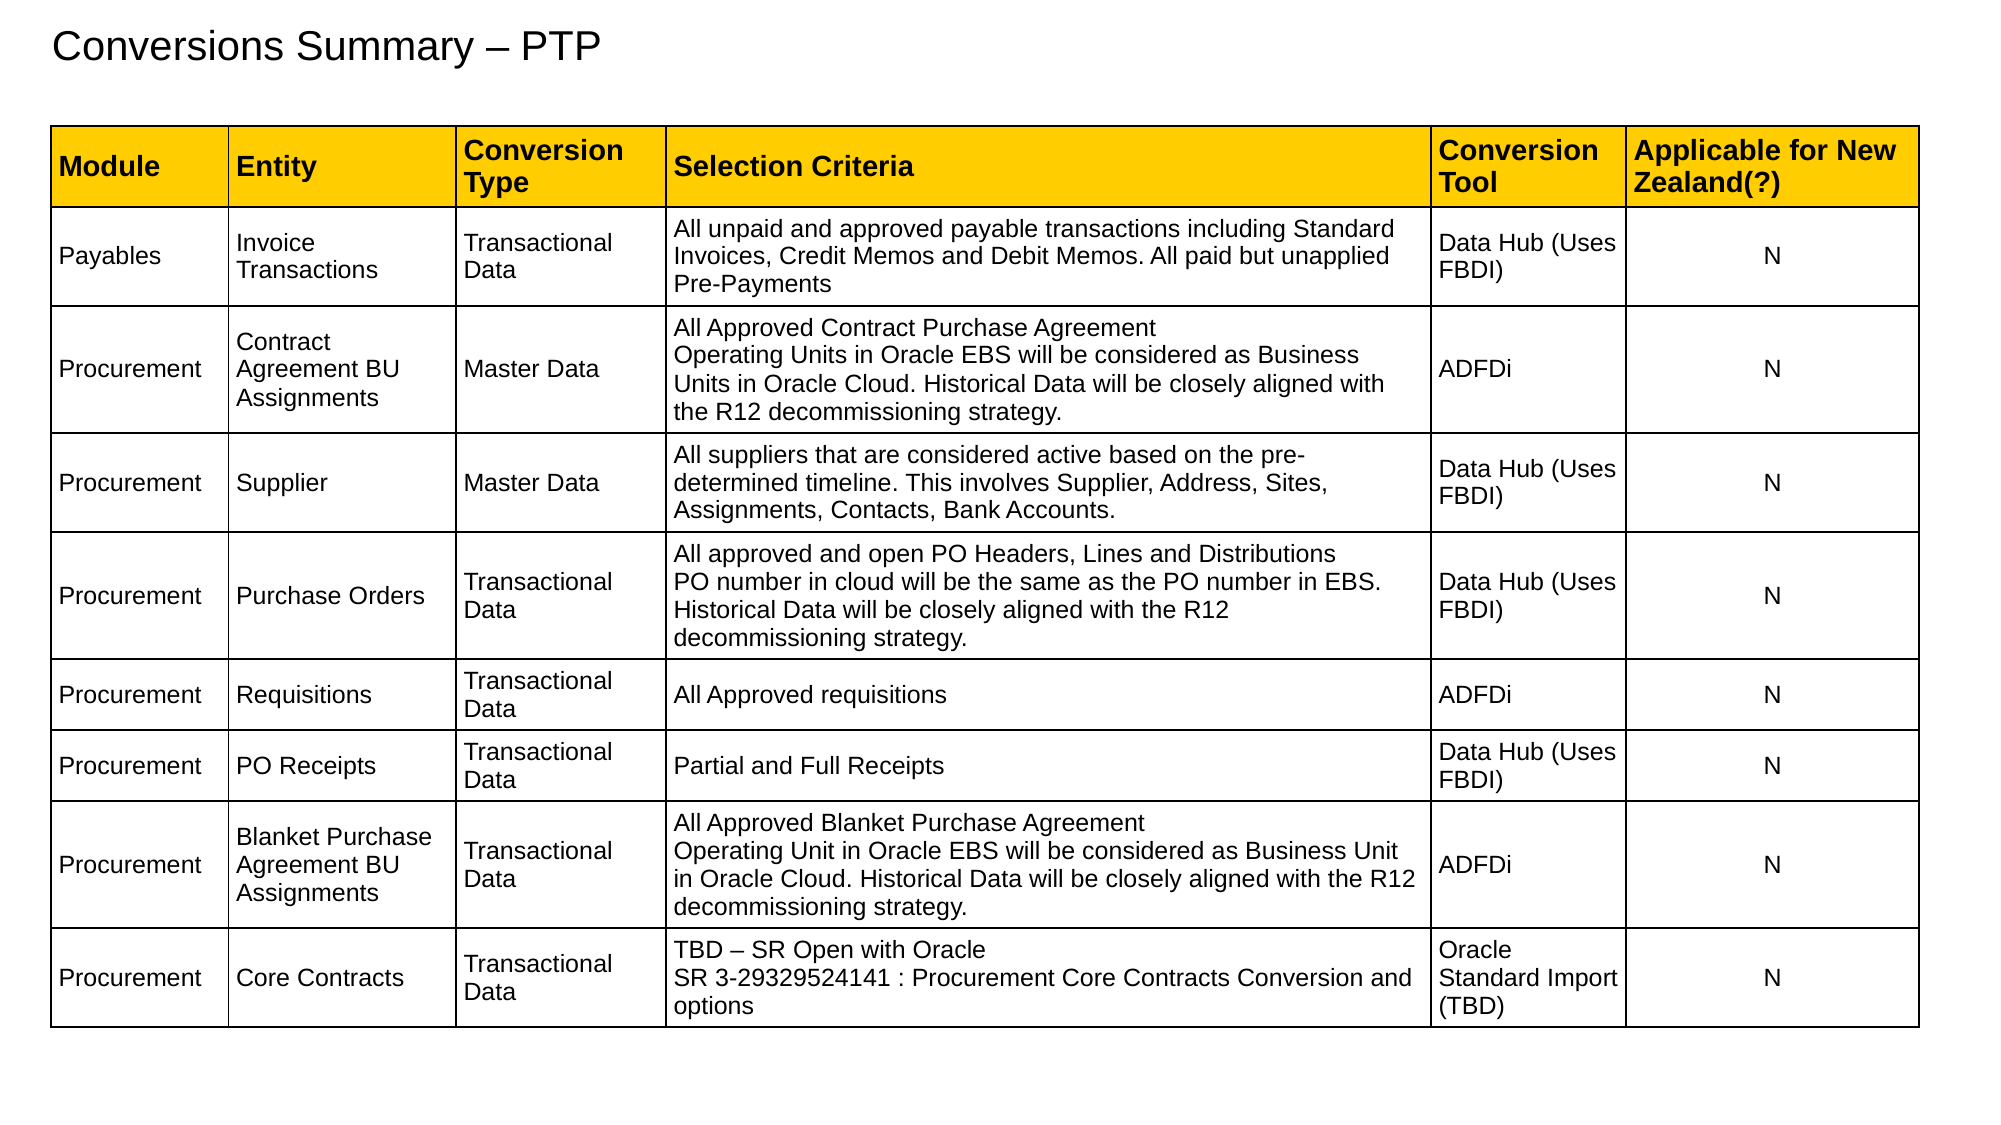

# Conversions Summary – PTP
| Module | Entity | Conversion Type | Selection Criteria | Conversion Tool | Applicable for New Zealand(?) |
| --- | --- | --- | --- | --- | --- |
| Payables | Invoice Transactions | Transactional Data | All unpaid and approved payable transactions including Standard Invoices, Credit Memos and Debit Memos. All paid but unapplied Pre-Payments | Data Hub (Uses FBDI) | N |
| Procurement | Contract Agreement BU Assignments | Master Data | All Approved Contract Purchase Agreement Operating Units in Oracle EBS will be considered as Business Units in Oracle Cloud. Historical Data will be closely aligned with the R12 decommissioning strategy. | ADFDi | N |
| Procurement | Supplier | Master Data | All suppliers that are considered active based on the pre-determined timeline. This involves Supplier, Address, Sites, Assignments, Contacts, Bank Accounts. | Data Hub (Uses FBDI) | N |
| Procurement | Purchase Orders | Transactional Data | All approved and open PO Headers, Lines and Distributions PO number in cloud will be the same as the PO number in EBS. Historical Data will be closely aligned with the R12 decommissioning strategy. | Data Hub (Uses FBDI) | N |
| Procurement | Requisitions | Transactional Data | All Approved requisitions | ADFDi | N |
| Procurement | PO Receipts | Transactional Data | Partial and Full Receipts | Data Hub (Uses FBDI) | N |
| Procurement | Blanket Purchase Agreement BU Assignments | Transactional Data | All Approved Blanket Purchase Agreement Operating Unit in Oracle EBS will be considered as Business Unit in Oracle Cloud. Historical Data will be closely aligned with the R12 decommissioning strategy. | ADFDi | N |
| Procurement | Core Contracts | Transactional Data | TBD – SR Open with Oracle SR 3-29329524141 : Procurement Core Contracts Conversion and options | Oracle Standard Import (TBD) | N |